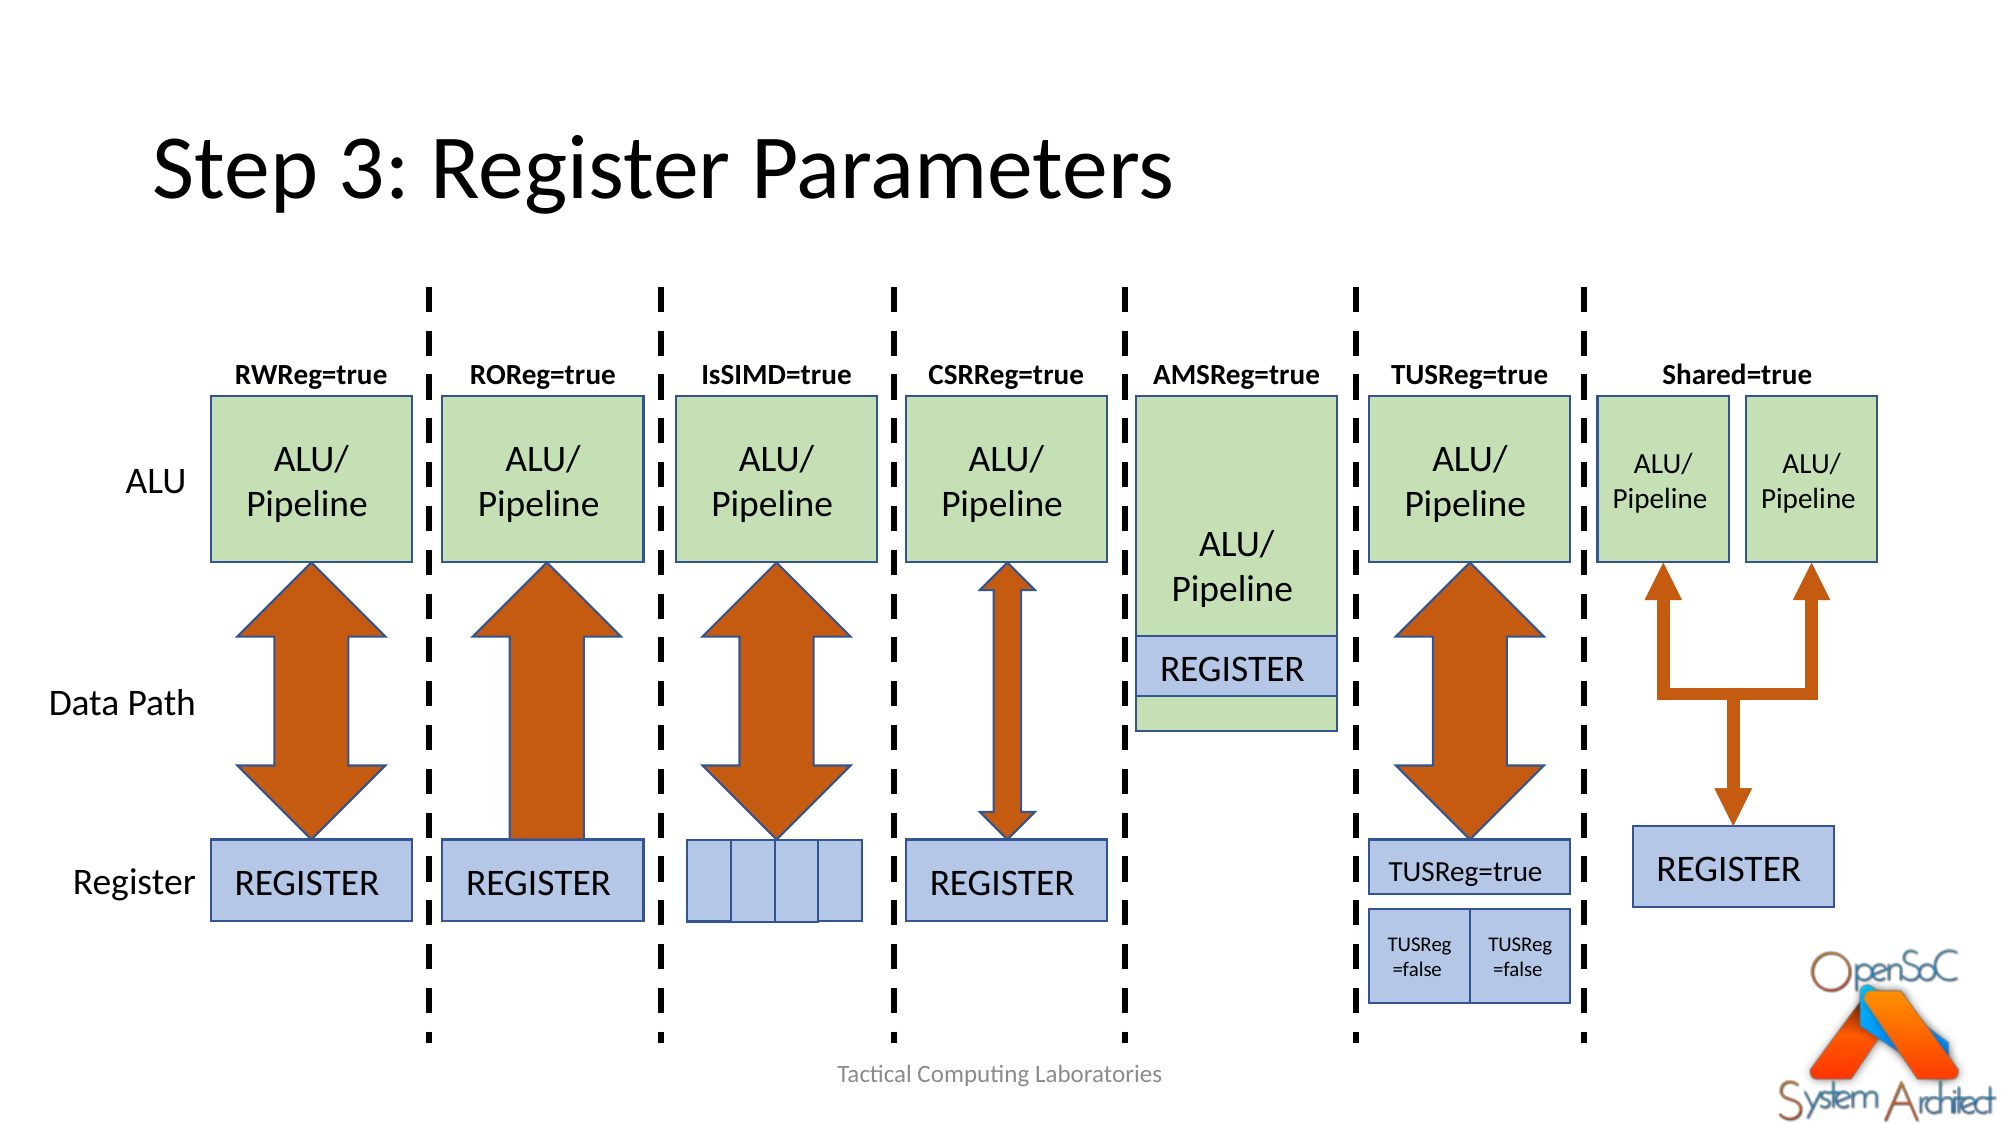

# Step 3: Register Parameters
RWReg=true
ROReg=true
IsSIMD=true
CSRReg=true
AMSReg=true
TUSReg=true
Shared=true
ALU/
Pipeline
ALU/
Pipeline
ALU/
Pipeline
ALU/
Pipeline
ALU/
Pipeline
ALU/
Pipeline
ALU/
Pipeline
ALU/
Pipeline
ALU

REGISTER
Data Path
REGISTER
REGISTER
REGISTER
REGISTER
TUSReg=true

Register
TUSReg=false
TUSReg=false
Tactical Computing Laboratories